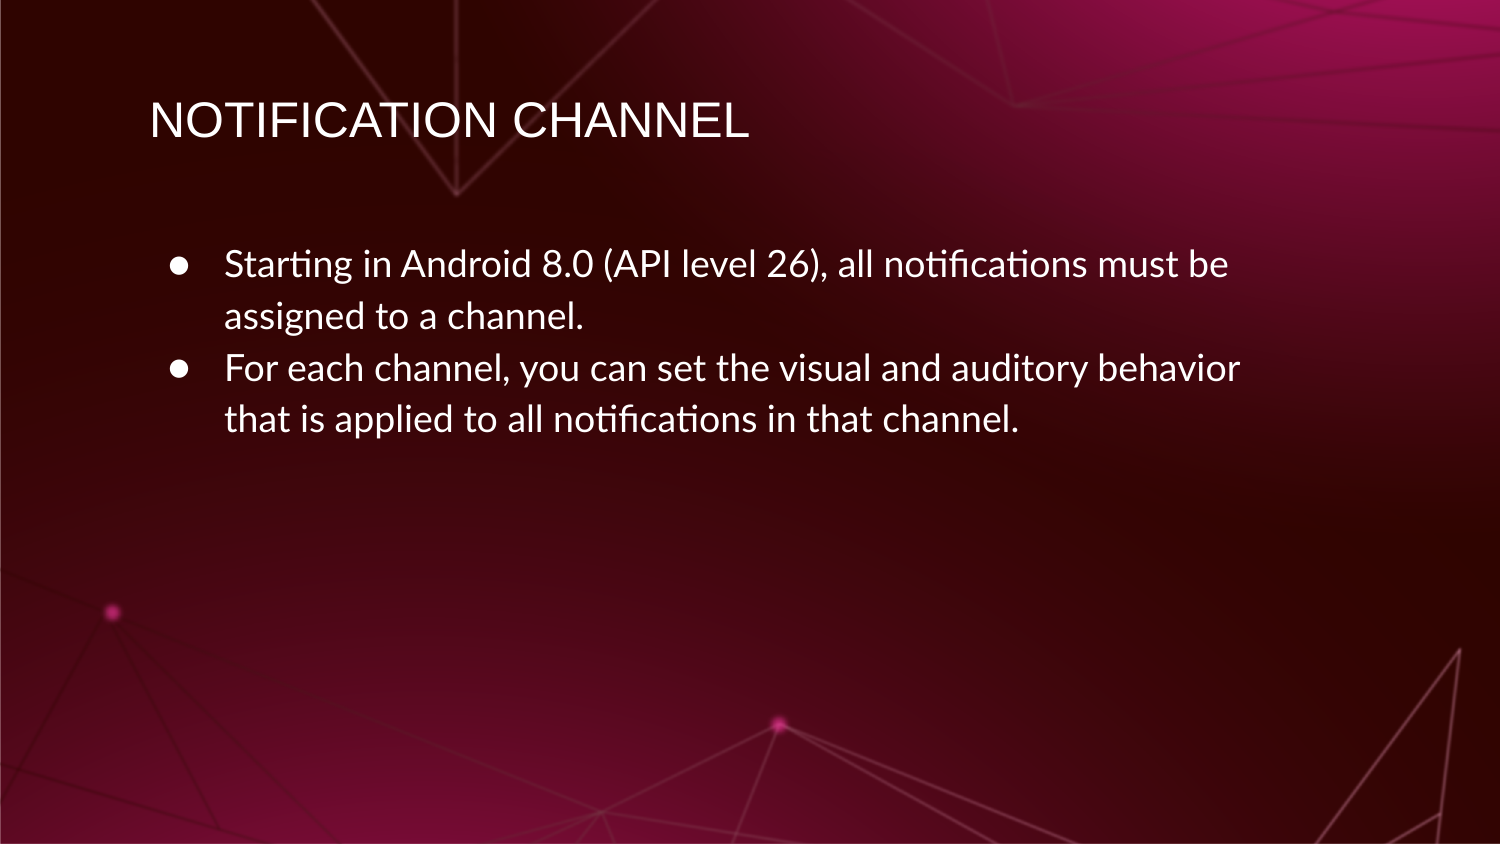

# NOTIFICATION CHANNEL
Starting in Android 8.0 (API level 26), all notifications must be assigned to a channel.
For each channel, you can set the visual and auditory behavior that is applied to all notifications in that channel.